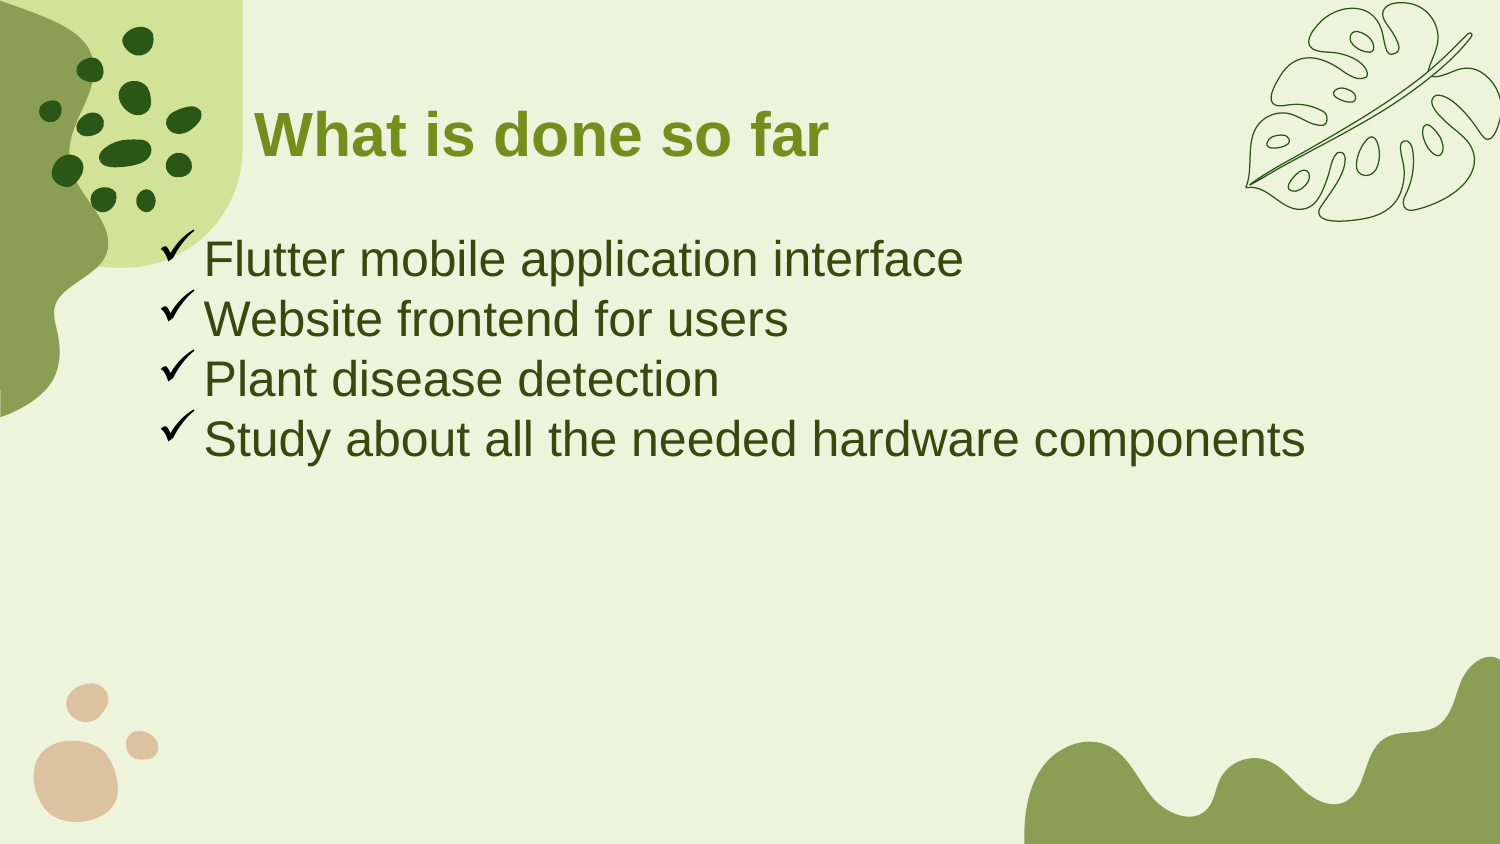

What is done so far
Flutter mobile application interface
Website frontend for users
Plant disease detection
Study about all the needed hardware components